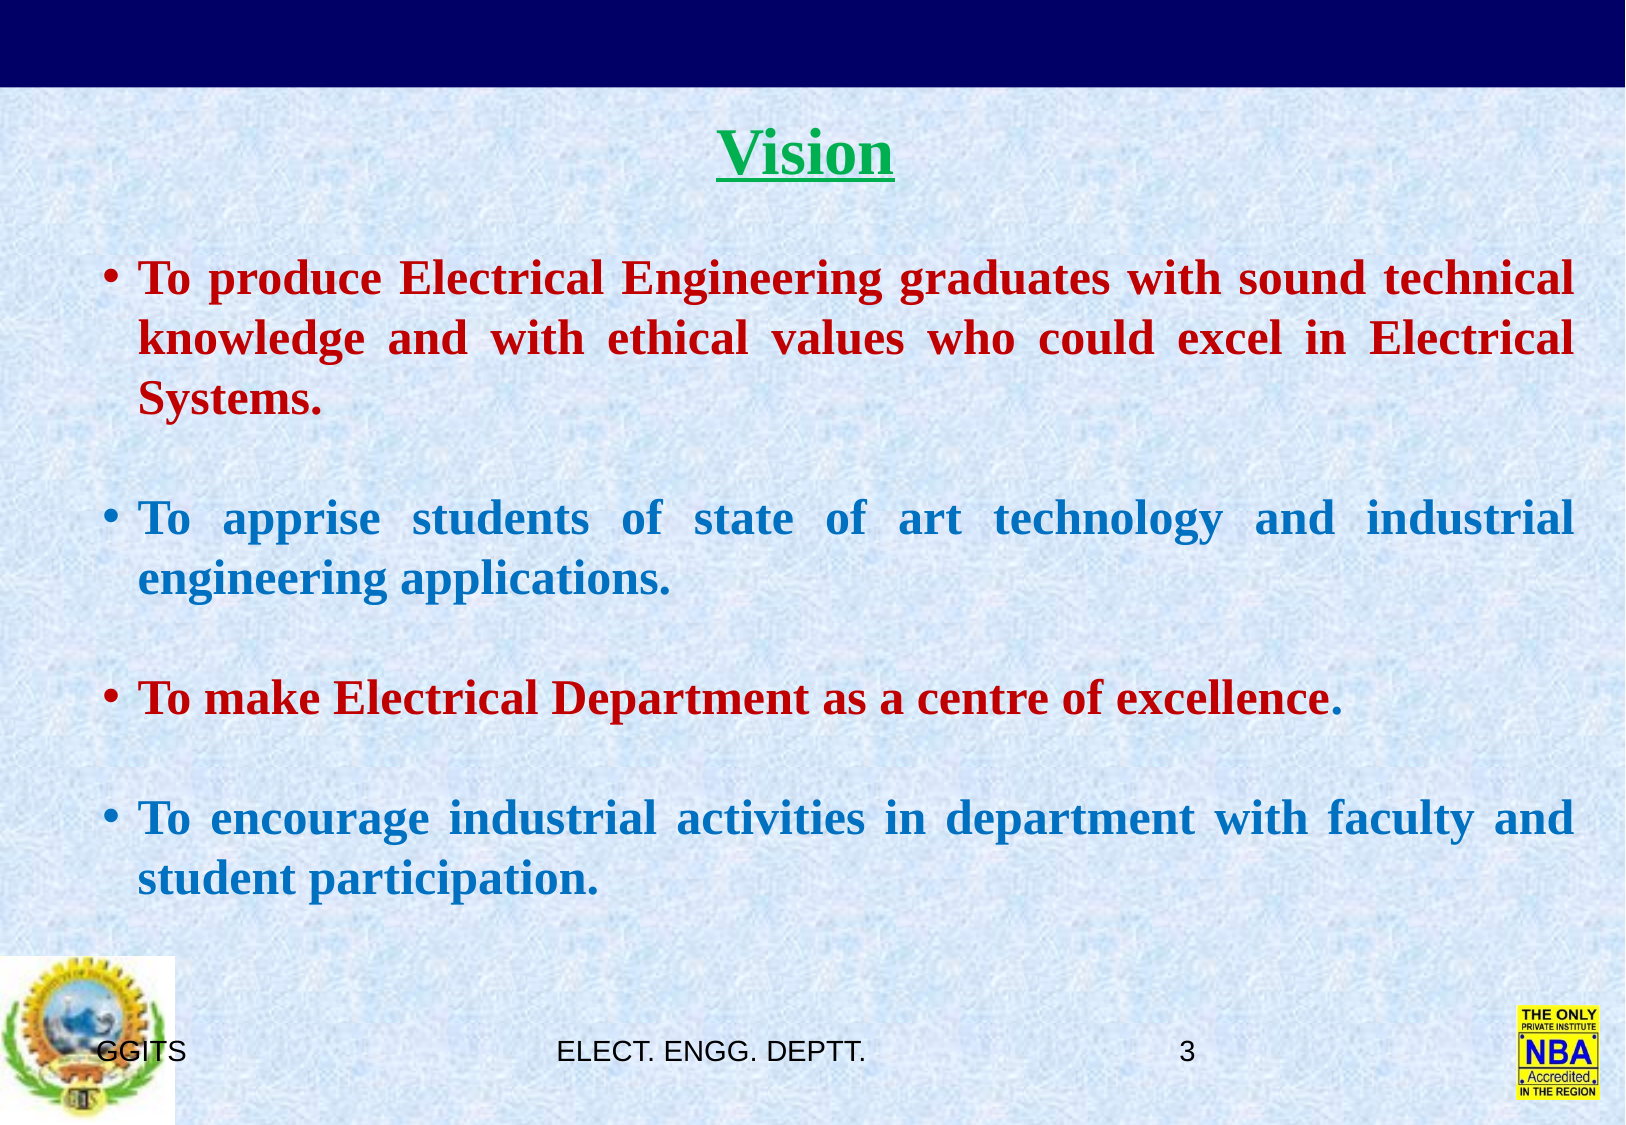

# Vision

To produce Electrical Engineering graduates with sound technical knowledge and with ethical values who could excel in Electrical Systems.

To apprise students of state of art technology and industrial engineering applications.

To make Electrical Department as a centre of excellence.

To encourage industrial activities in department with faculty and student participation.
GGITS
ELECT. ENGG. DEPTT.
3